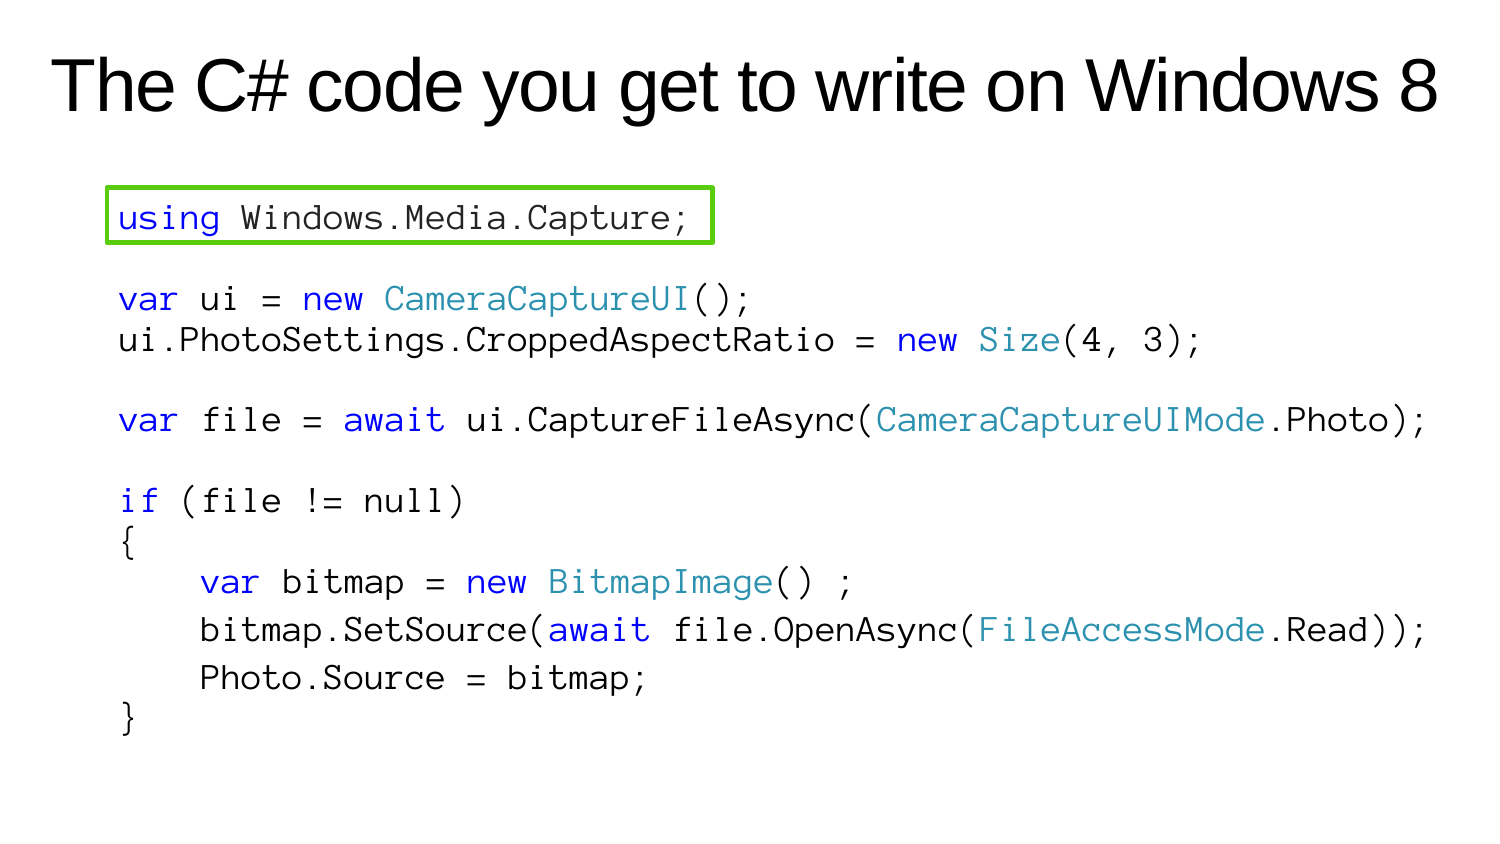

# The C# code you get to write on Windows 8

using Windows.Media.Capture;
var ui = new CameraCaptureUI();
ui.PhotoSettings.CroppedAspectRatio = new Size(4, 3);
var file = await ui.CaptureFileAsync(CameraCaptureUIMode.Photo);
if (file != null)
{
    var bitmap = new BitmapImage() ;
    bitmap.SetSource(await file.OpenAsync(FileAccessMode.Read));
    Photo.Source = bitmap;
}